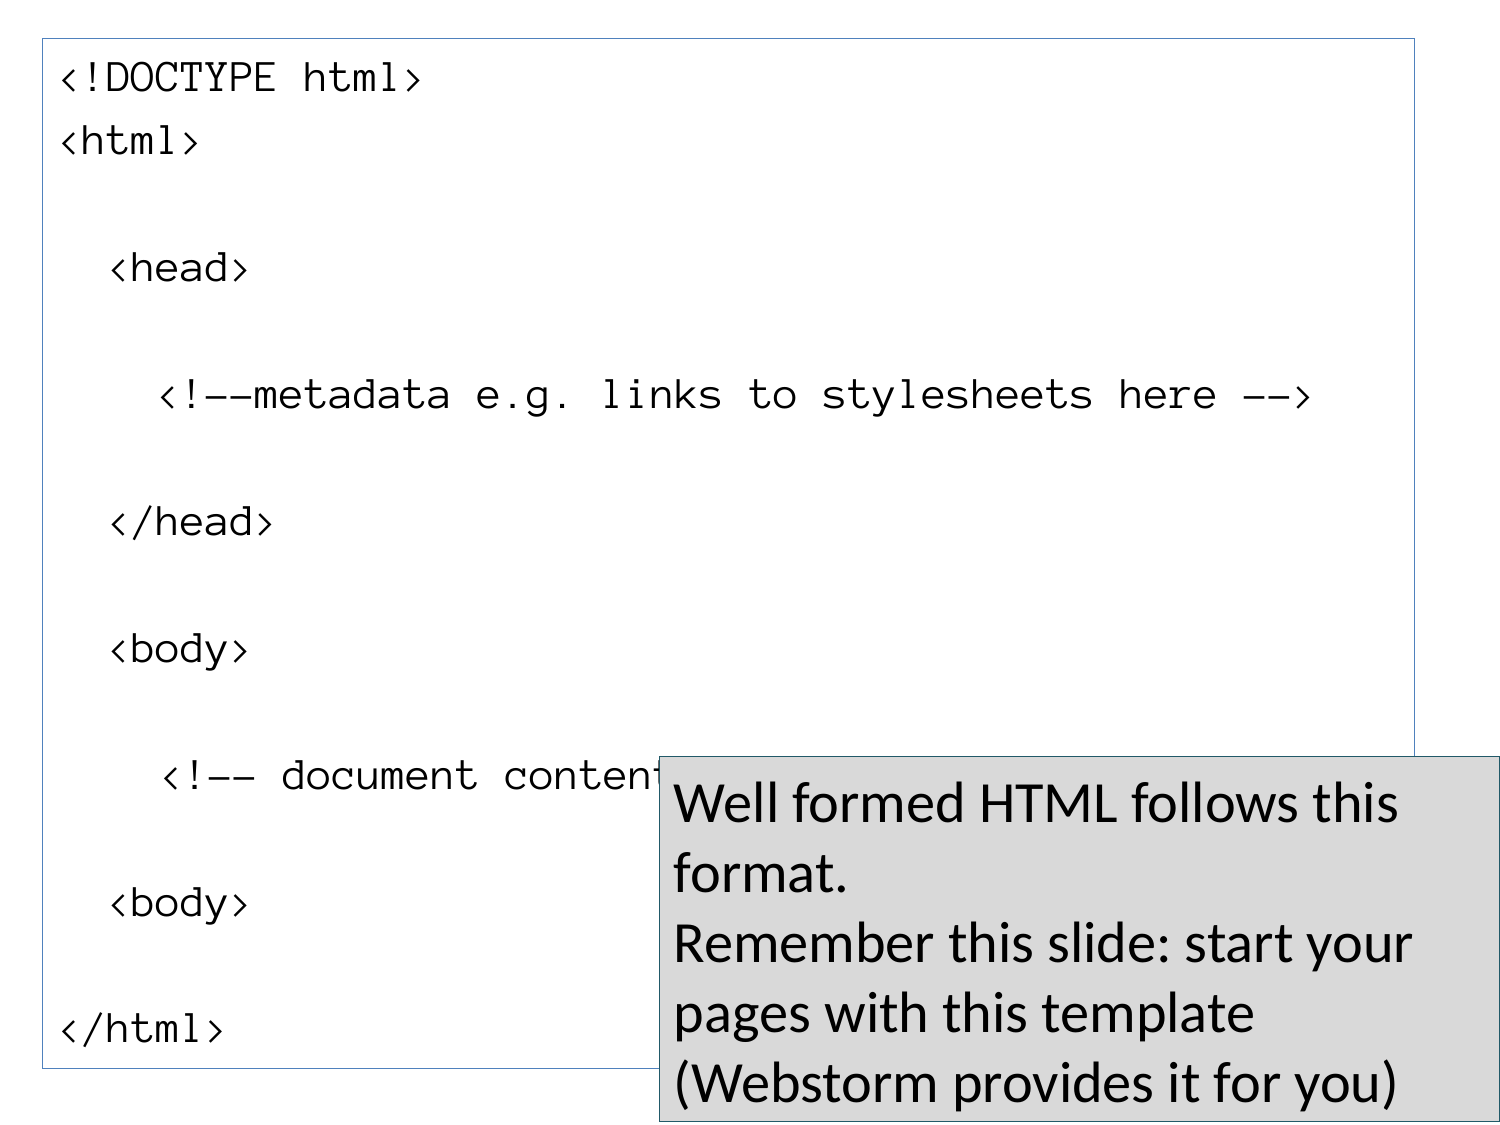

<!DOCTYPE html>
<html>

  <head>

    <!--metadata e.g. links to stylesheets here -->

  </head>

  <body>

	<!-- document content here -->

  <body>

</html>
Well formed HTML follows this format.
Remember this slide: start your pages with this template
(Webstorm provides it for you)